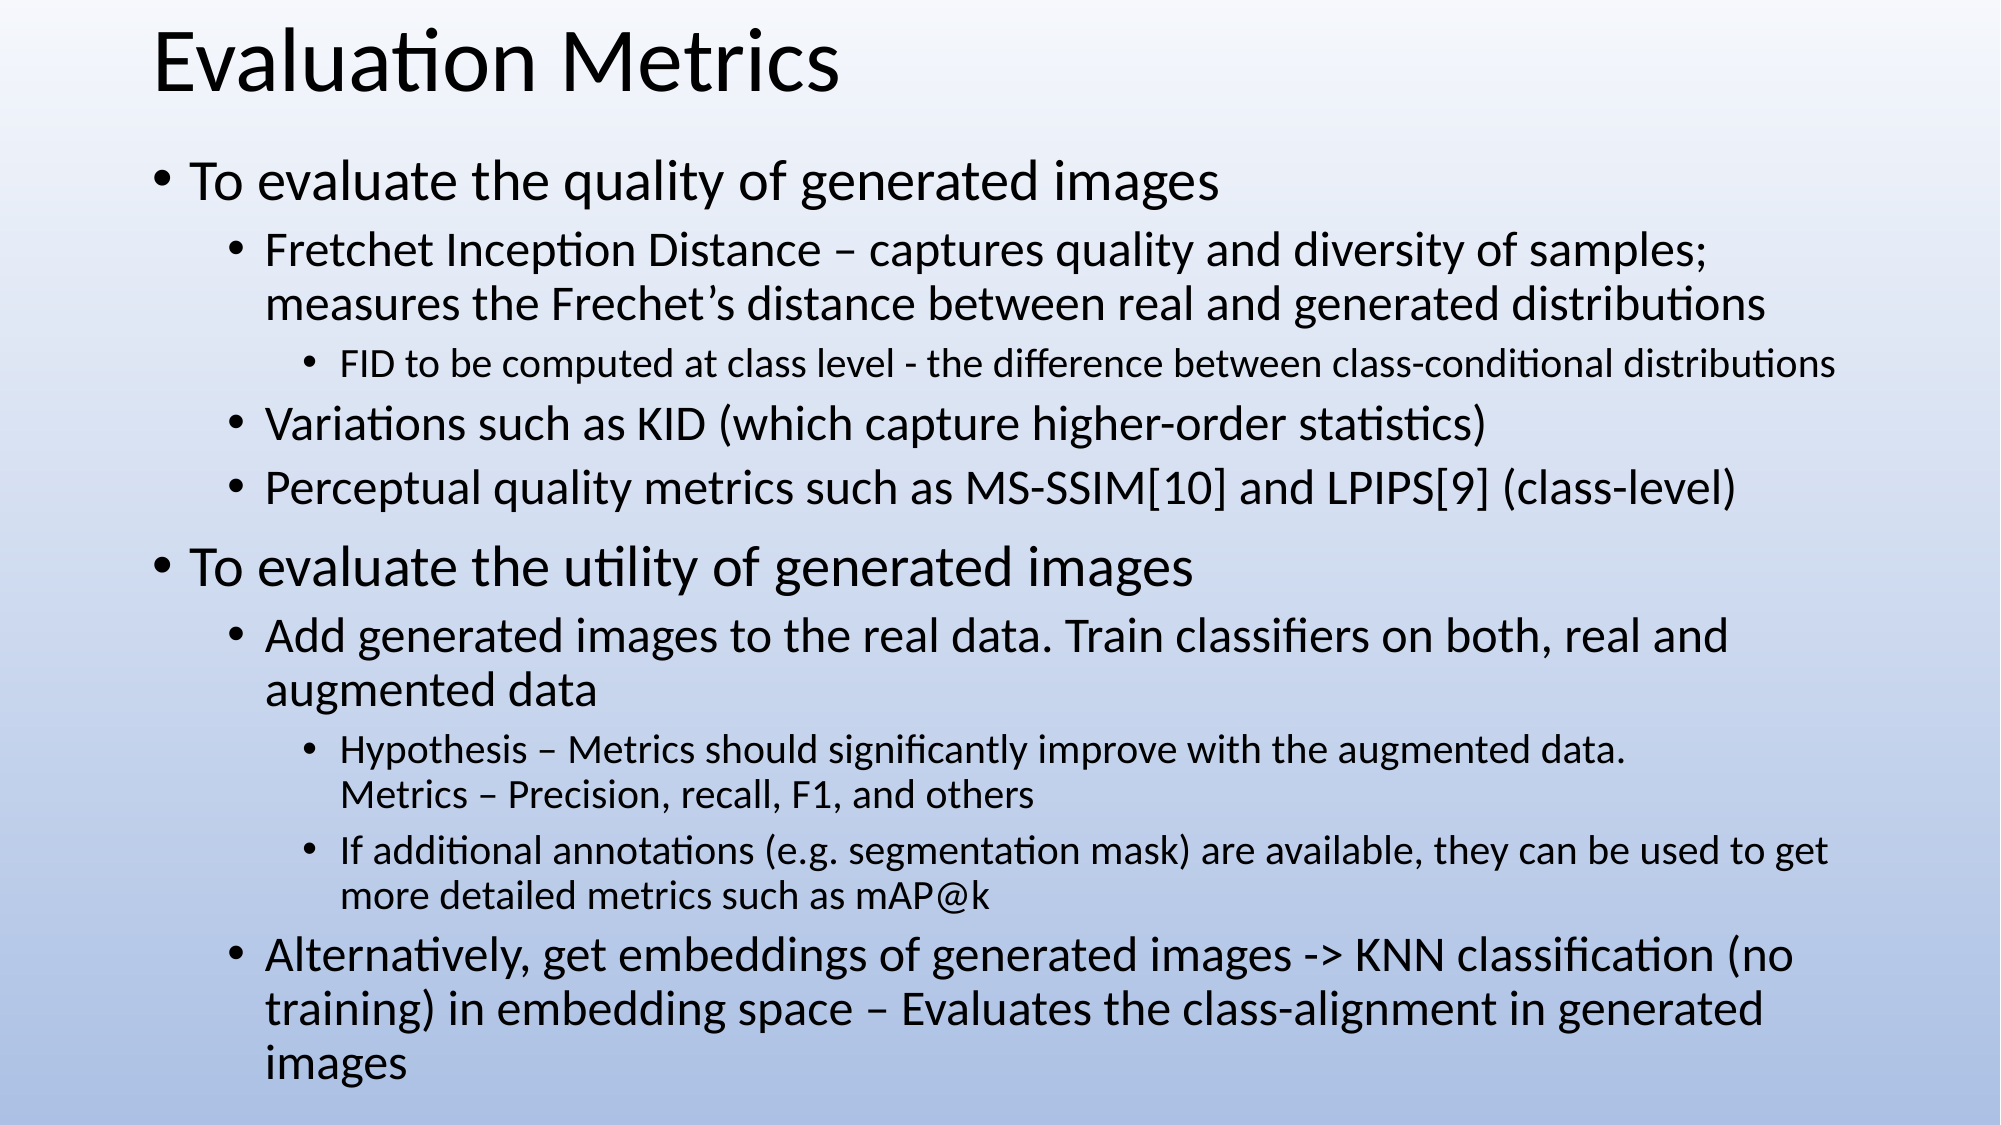

# Evaluation Metrics
To evaluate the quality of generated images
Fretchet Inception Distance – captures quality and diversity of samples; measures the Frechet’s distance between real and generated distributions
FID to be computed at class level - the difference between class-conditional distributions
Variations such as KID (which capture higher-order statistics)
Perceptual quality metrics such as MS-SSIM[10] and LPIPS[9] (class-level)
To evaluate the utility of generated images
Add generated images to the real data. Train classifiers on both, real and augmented data
Hypothesis – Metrics should significantly improve with the augmented data.
Metrics – Precision, recall, F1, and others
If additional annotations (e.g. segmentation mask) are available, they can be used to get more detailed metrics such as mAP@k
Alternatively, get embeddings of generated images -> KNN classification (no training) in embedding space – Evaluates the class-alignment in generated images